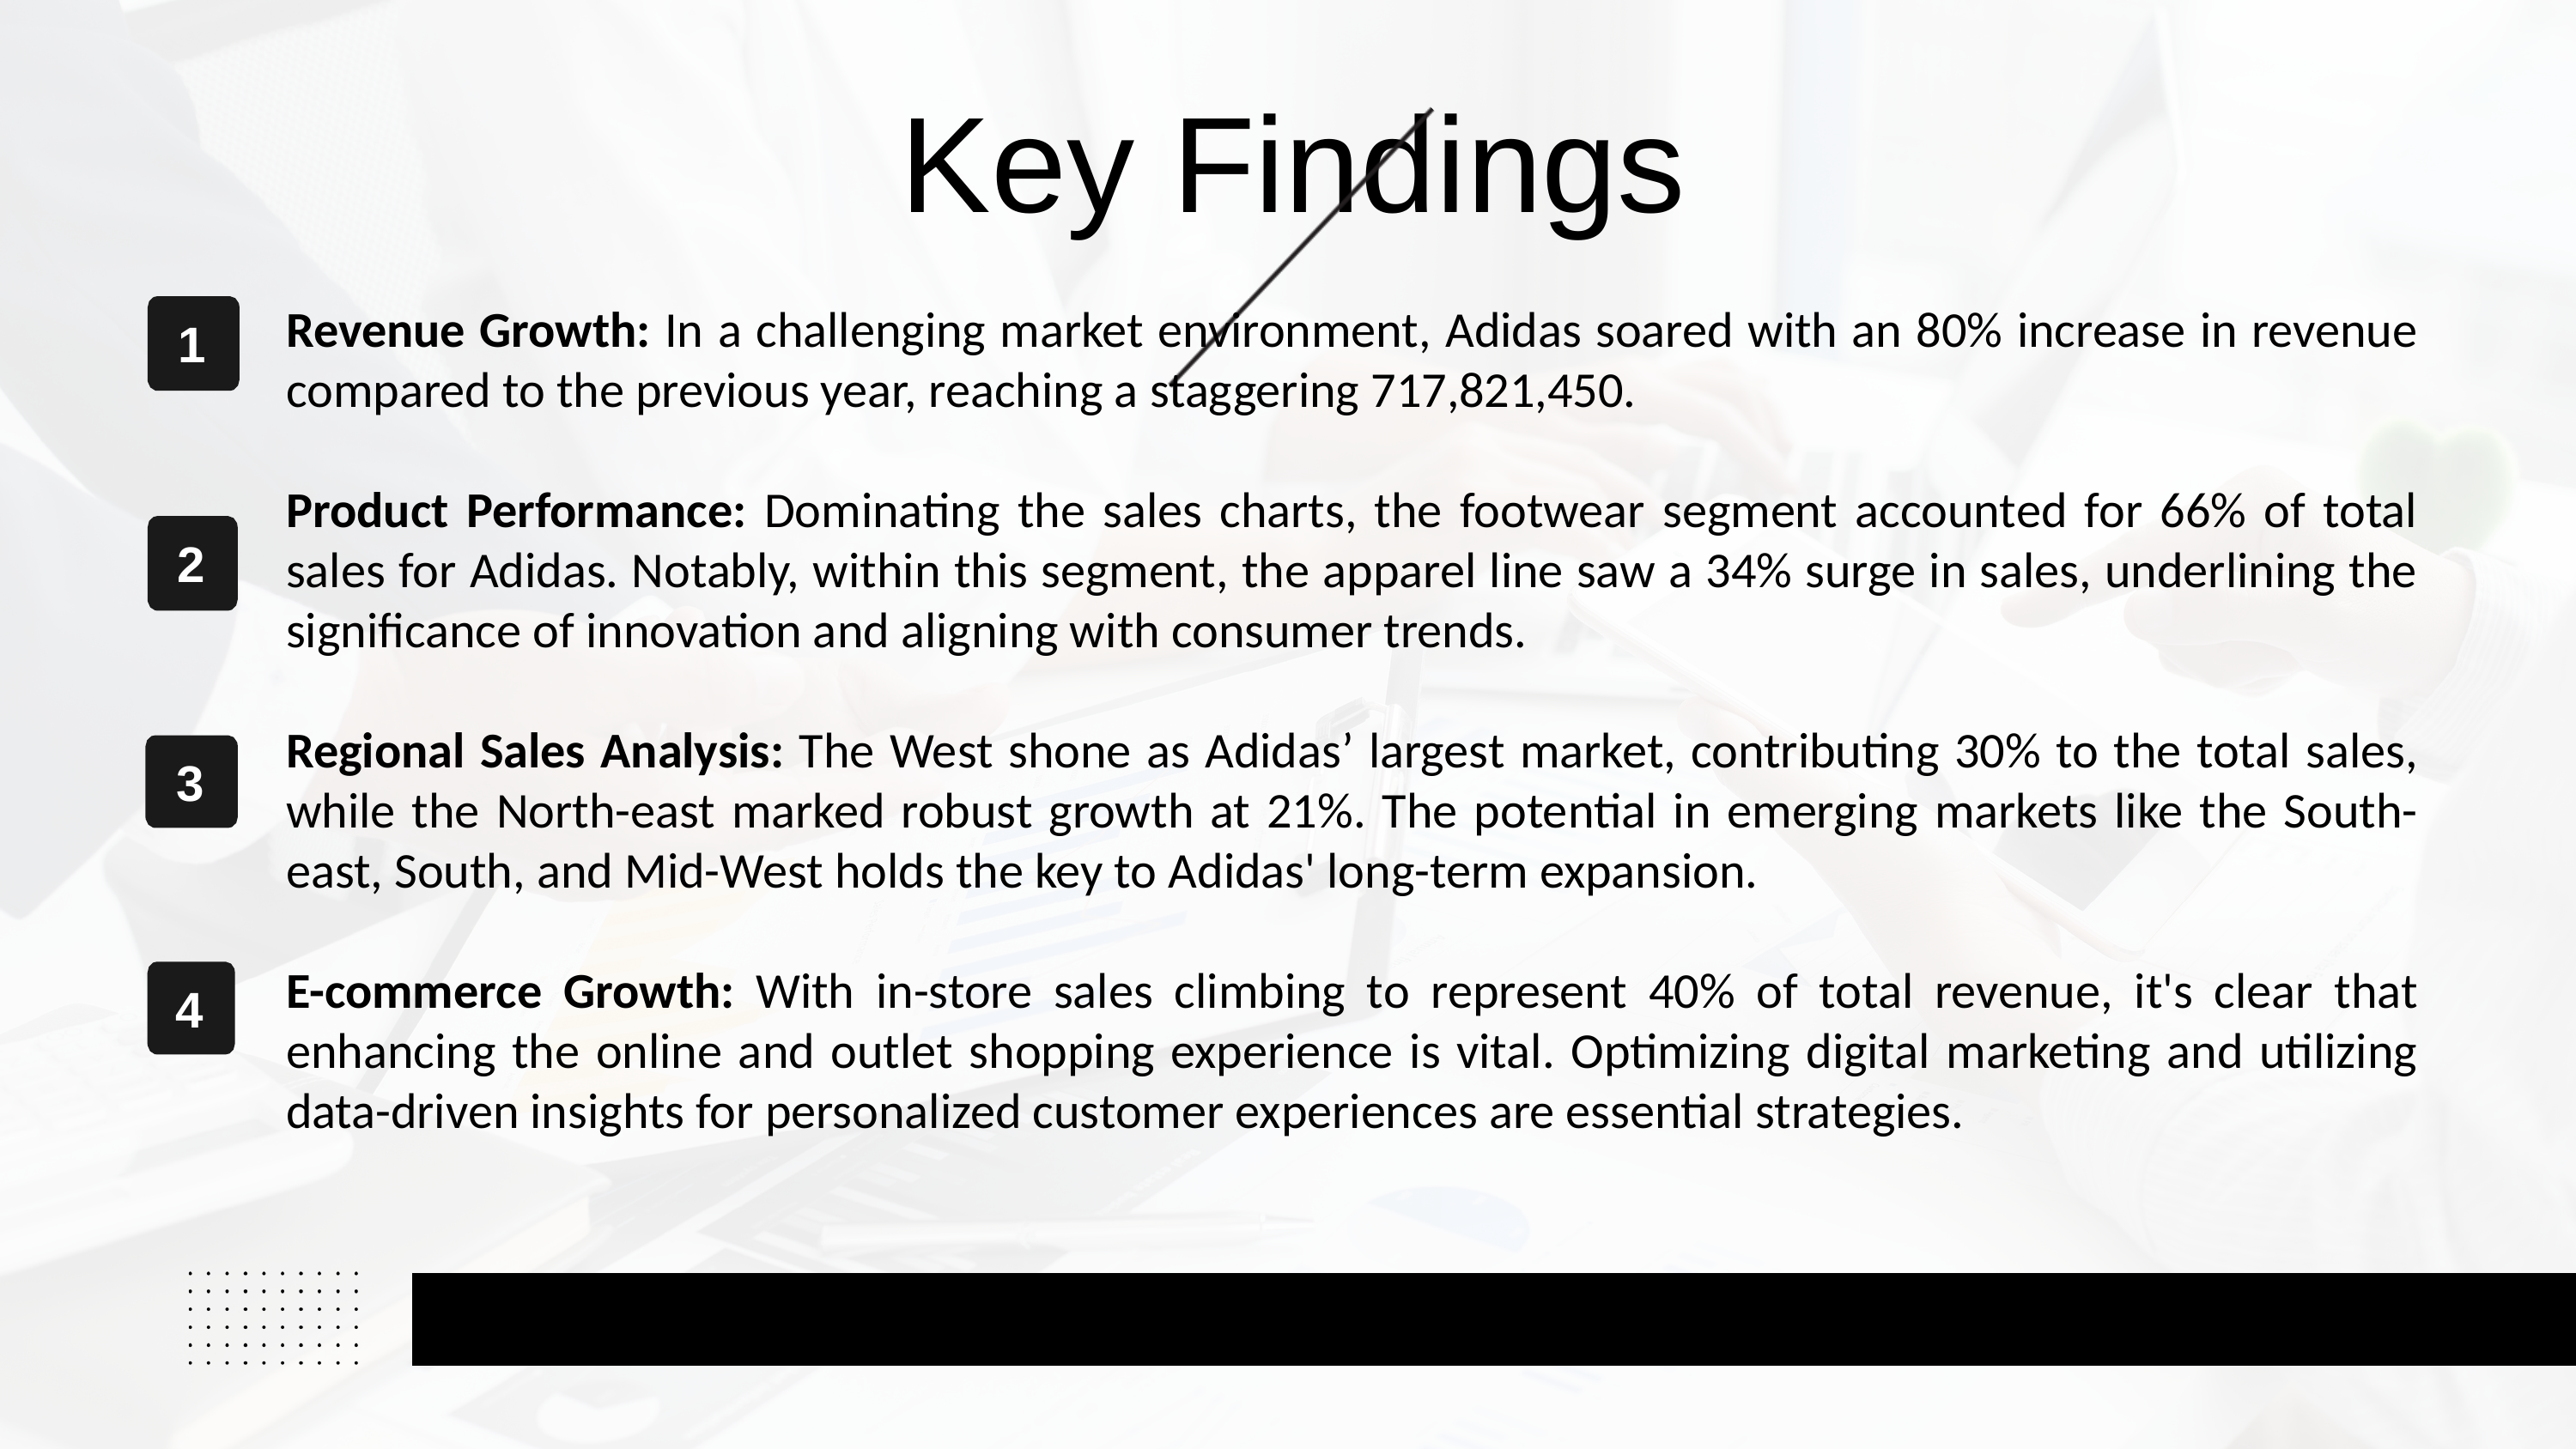

Key Findings
Revenue Growth: In a challenging market environment, Adidas soared with an 80% increase in revenue compared to the previous year, reaching a staggering 717,821,450.

Product Performance: Dominating the sales charts, the footwear segment accounted for 66% of total sales for Adidas. Notably, within this segment, the apparel line saw a 34% surge in sales, underlining the significance of innovation and aligning with consumer trends.

Regional Sales Analysis: The West shone as Adidas’ largest market, contributing 30% to the total sales, while the North-east marked robust growth at 21%. The potential in emerging markets like the South-east, South, and Mid-West holds the key to Adidas' long-term expansion.

E-commerce Growth: With in-store sales climbing to represent 40% of total revenue, it's clear that enhancing the online and outlet shopping experience is vital. Optimizing digital marketing and utilizing data-driven insights for personalized customer experiences are essential strategies.

1

2

3

4